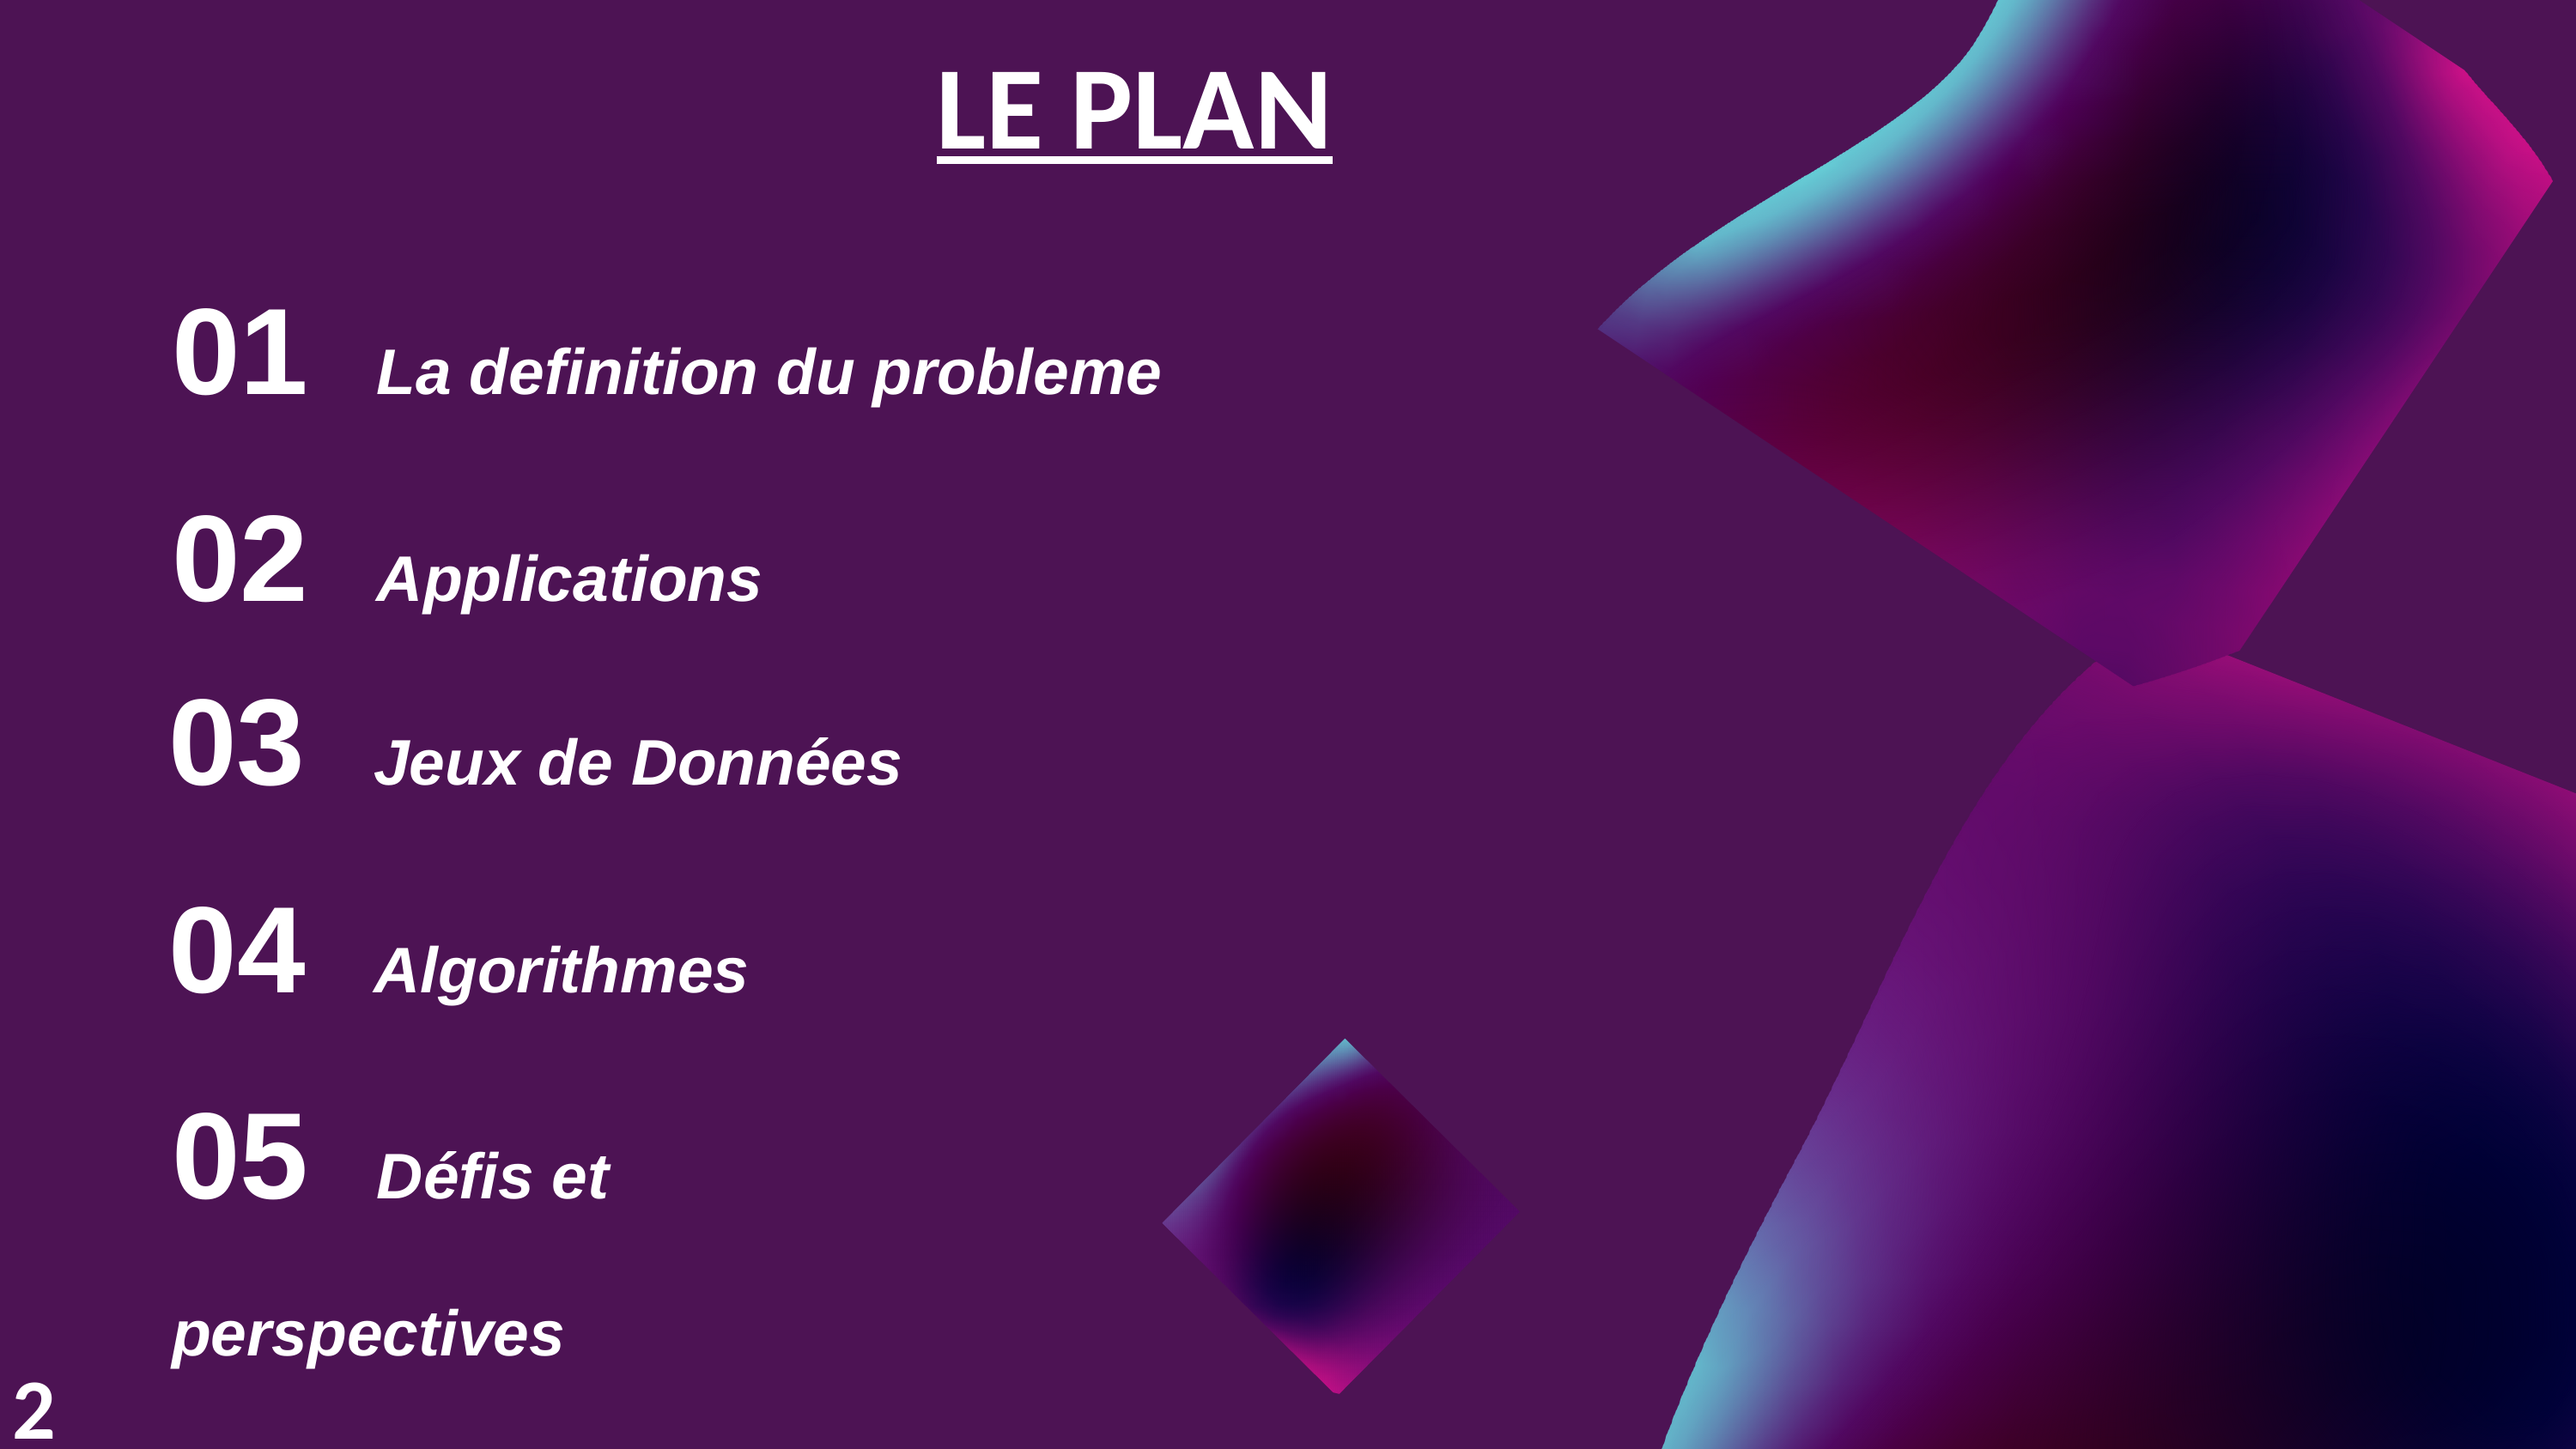

LE PLAN
01  La definition du probleme
02  Applications
03  Jeux de Données

04  Algorithmes
05  Défis et perspectives

2